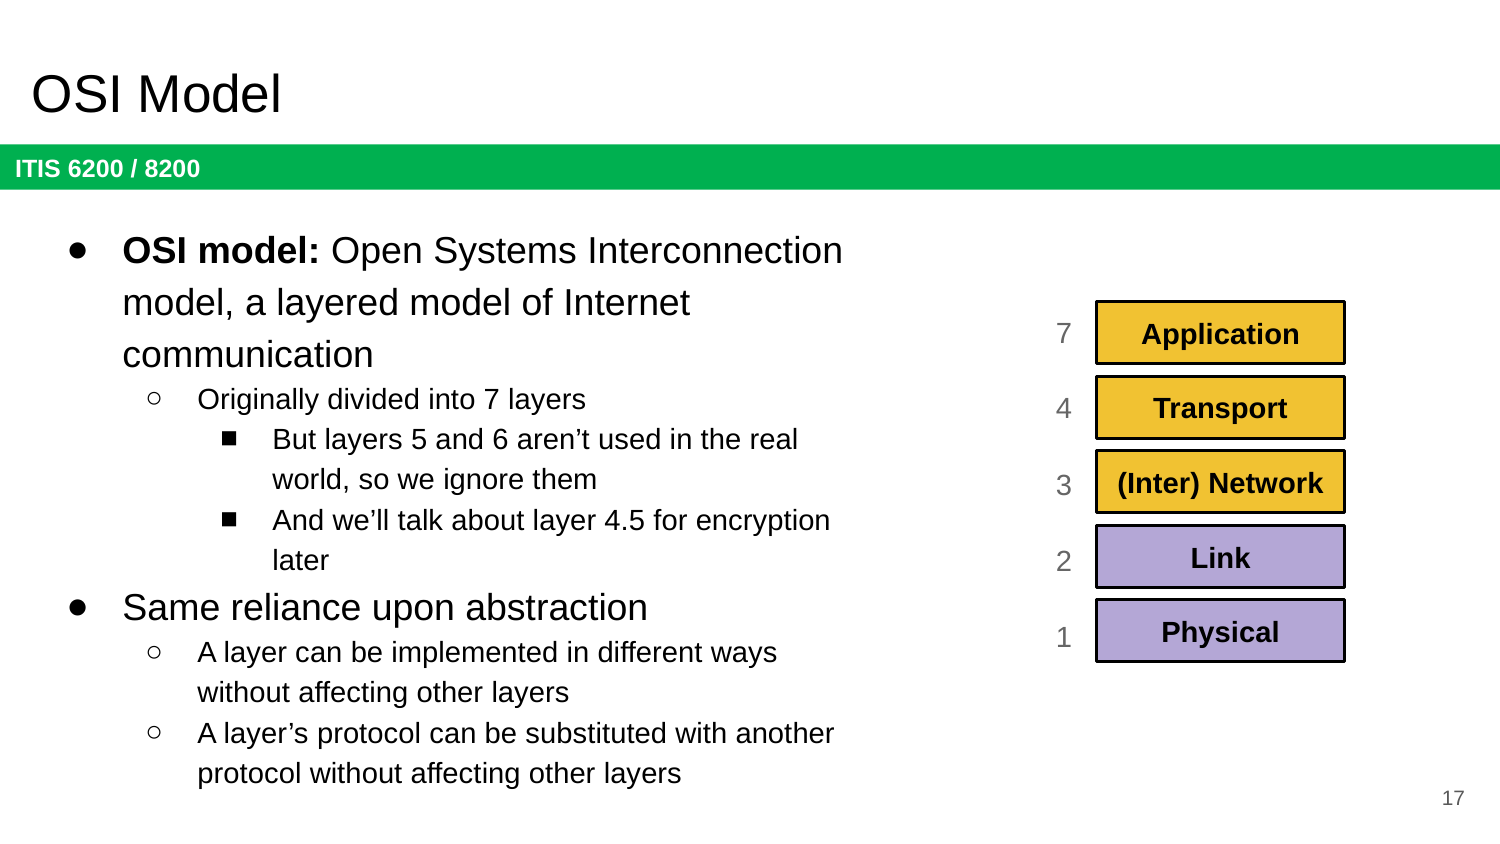

# OSI Model
OSI model: Open Systems Interconnection model, a layered model of Internet communication
Originally divided into 7 layers
But layers 5 and 6 aren’t used in the real world, so we ignore them
And we’ll talk about layer 4.5 for encryption later
Same reliance upon abstraction
A layer can be implemented in different ways without affecting other layers
A layer’s protocol can be substituted with another protocol without affecting other layers
7
Application
4
Transport
(Inter) Network
3
Link
2
Physical
1
17